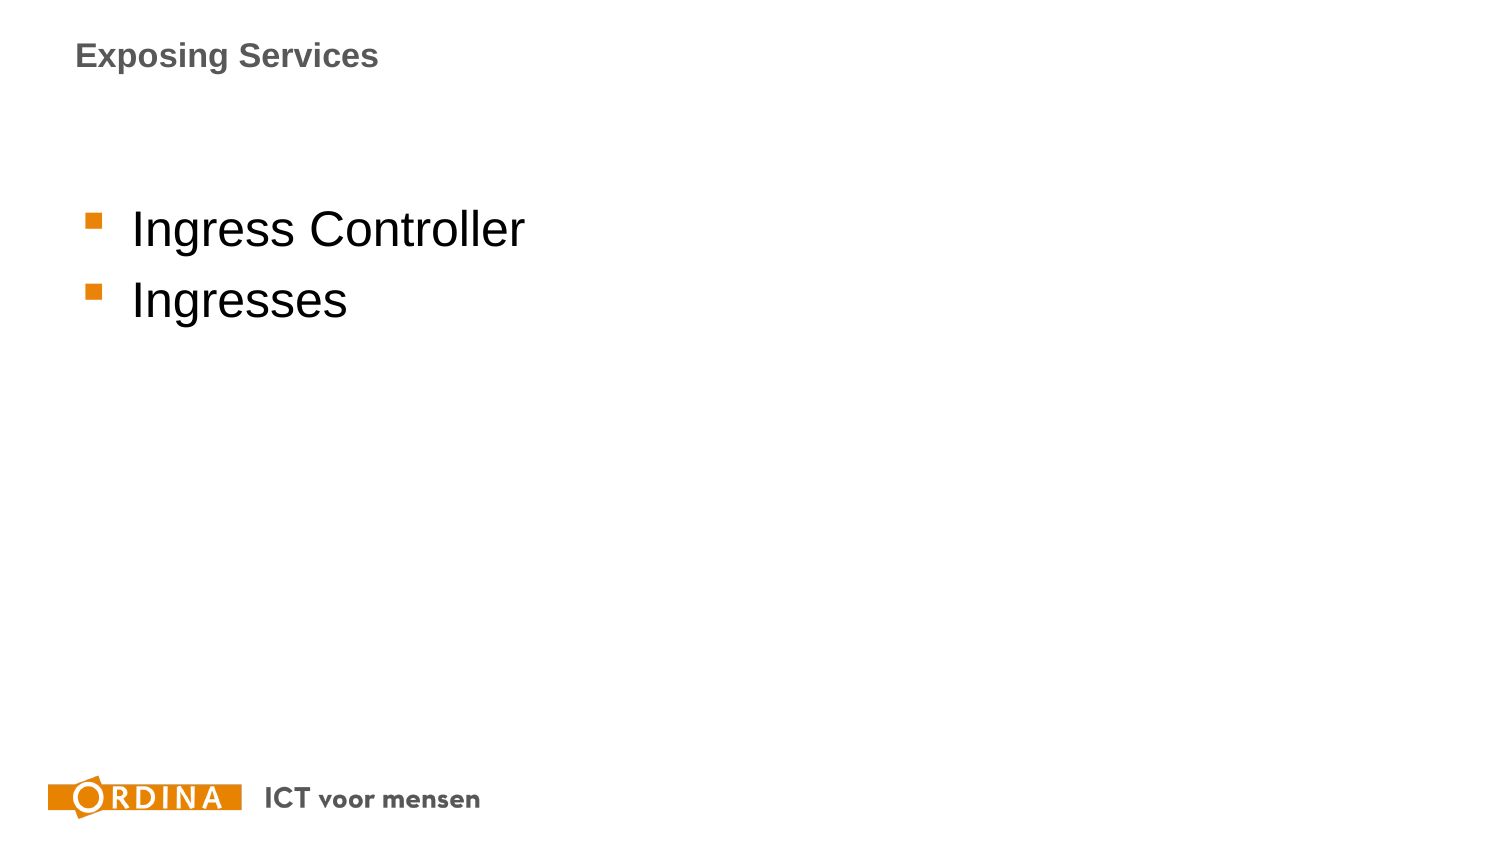

# Exposing Services
Ingress Controller
Ingresses
54